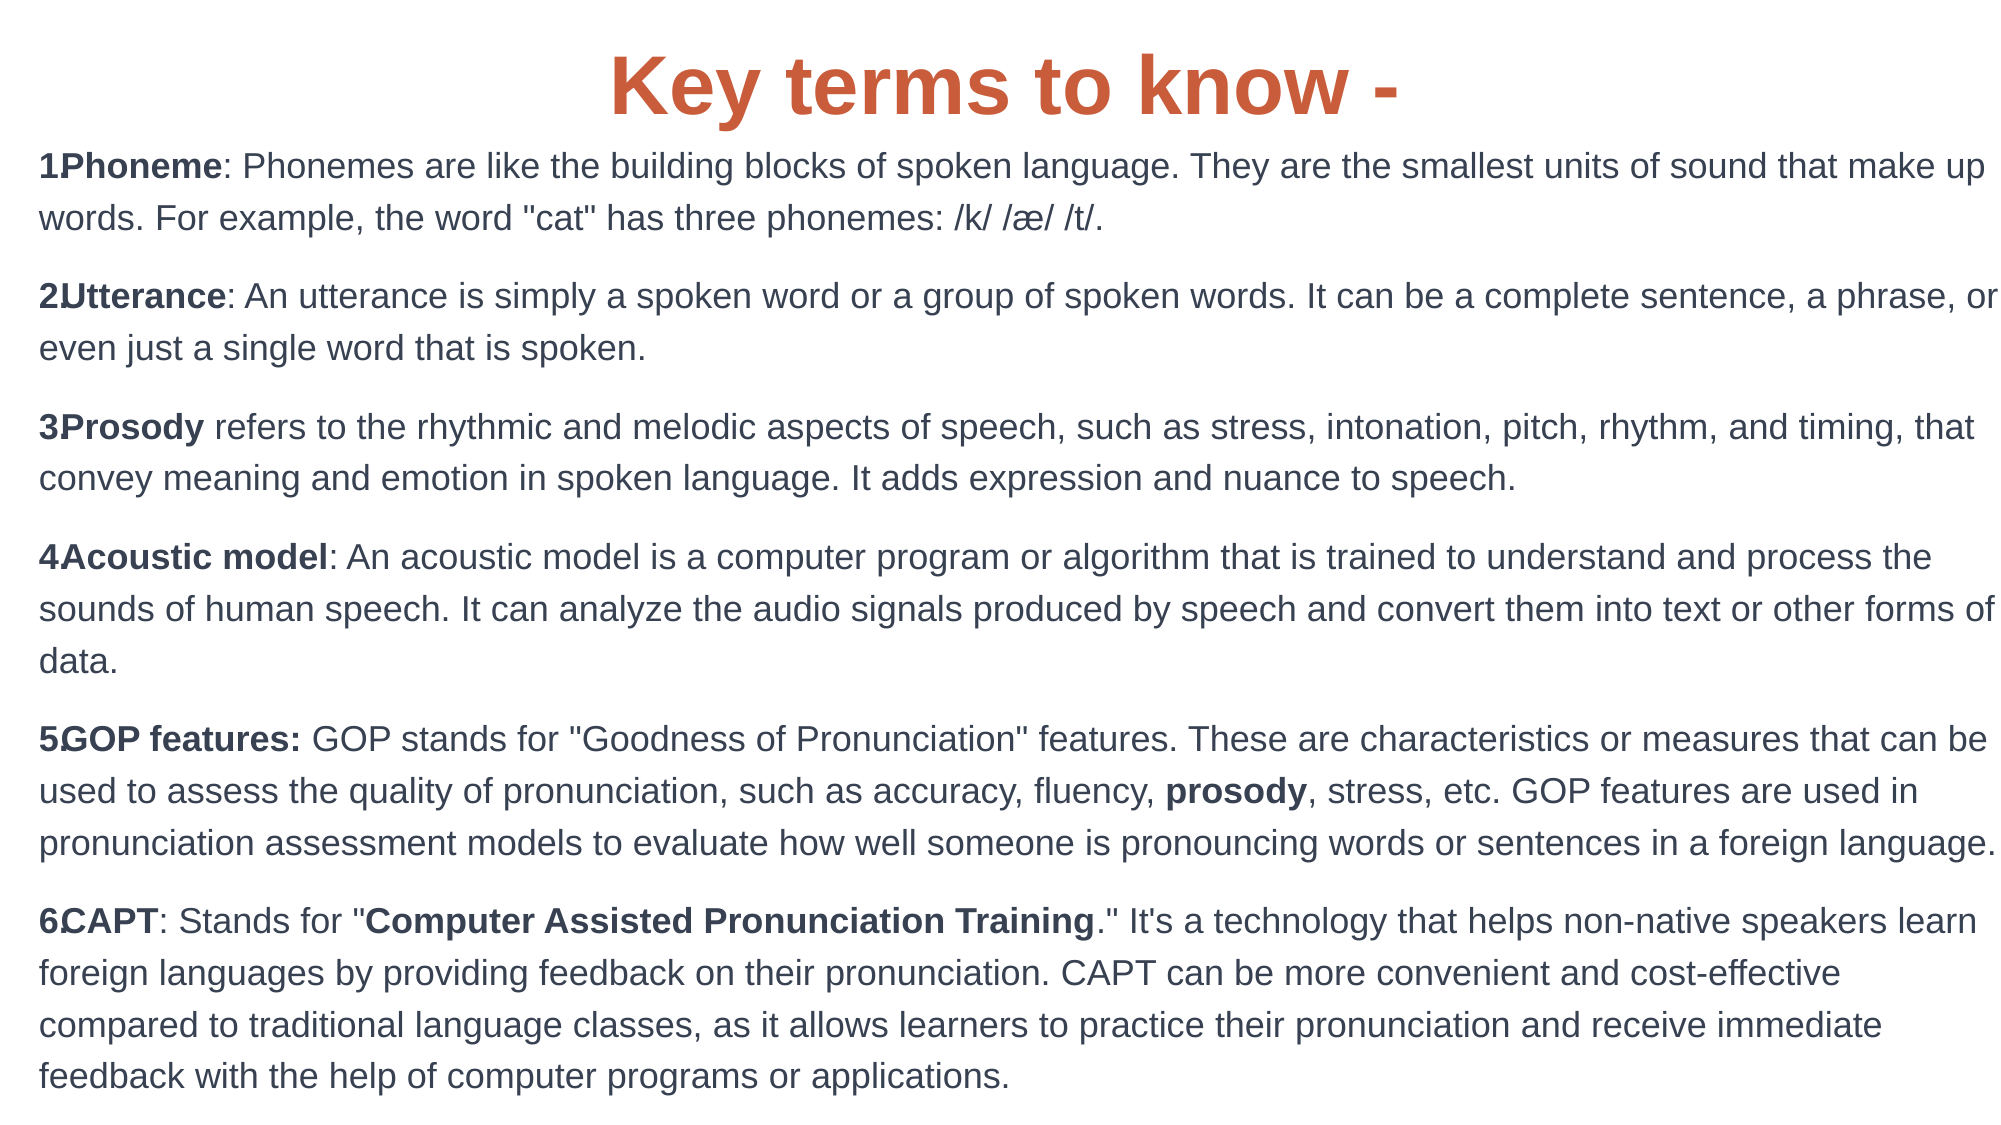

# Key terms to know -
Phoneme: Phonemes are like the building blocks of spoken language. They are the smallest units of sound that make up words. For example, the word "cat" has three phonemes: /k/ /æ/ /t/.
Utterance: An utterance is simply a spoken word or a group of spoken words. It can be a complete sentence, a phrase, or even just a single word that is spoken.
Prosody refers to the rhythmic and melodic aspects of speech, such as stress, intonation, pitch, rhythm, and timing, that convey meaning and emotion in spoken language. It adds expression and nuance to speech.
Acoustic model: An acoustic model is a computer program or algorithm that is trained to understand and process the sounds of human speech. It can analyze the audio signals produced by speech and convert them into text or other forms of data.
GOP features: GOP stands for "Goodness of Pronunciation" features. These are characteristics or measures that can be used to assess the quality of pronunciation, such as accuracy, fluency, prosody, stress, etc. GOP features are used in pronunciation assessment models to evaluate how well someone is pronouncing words or sentences in a foreign language.
CAPT: Stands for "Computer Assisted Pronunciation Training." It's a technology that helps non-native speakers learn foreign languages by providing feedback on their pronunciation. CAPT can be more convenient and cost-effective compared to traditional language classes, as it allows learners to practice their pronunciation and receive immediate feedback with the help of computer programs or applications.